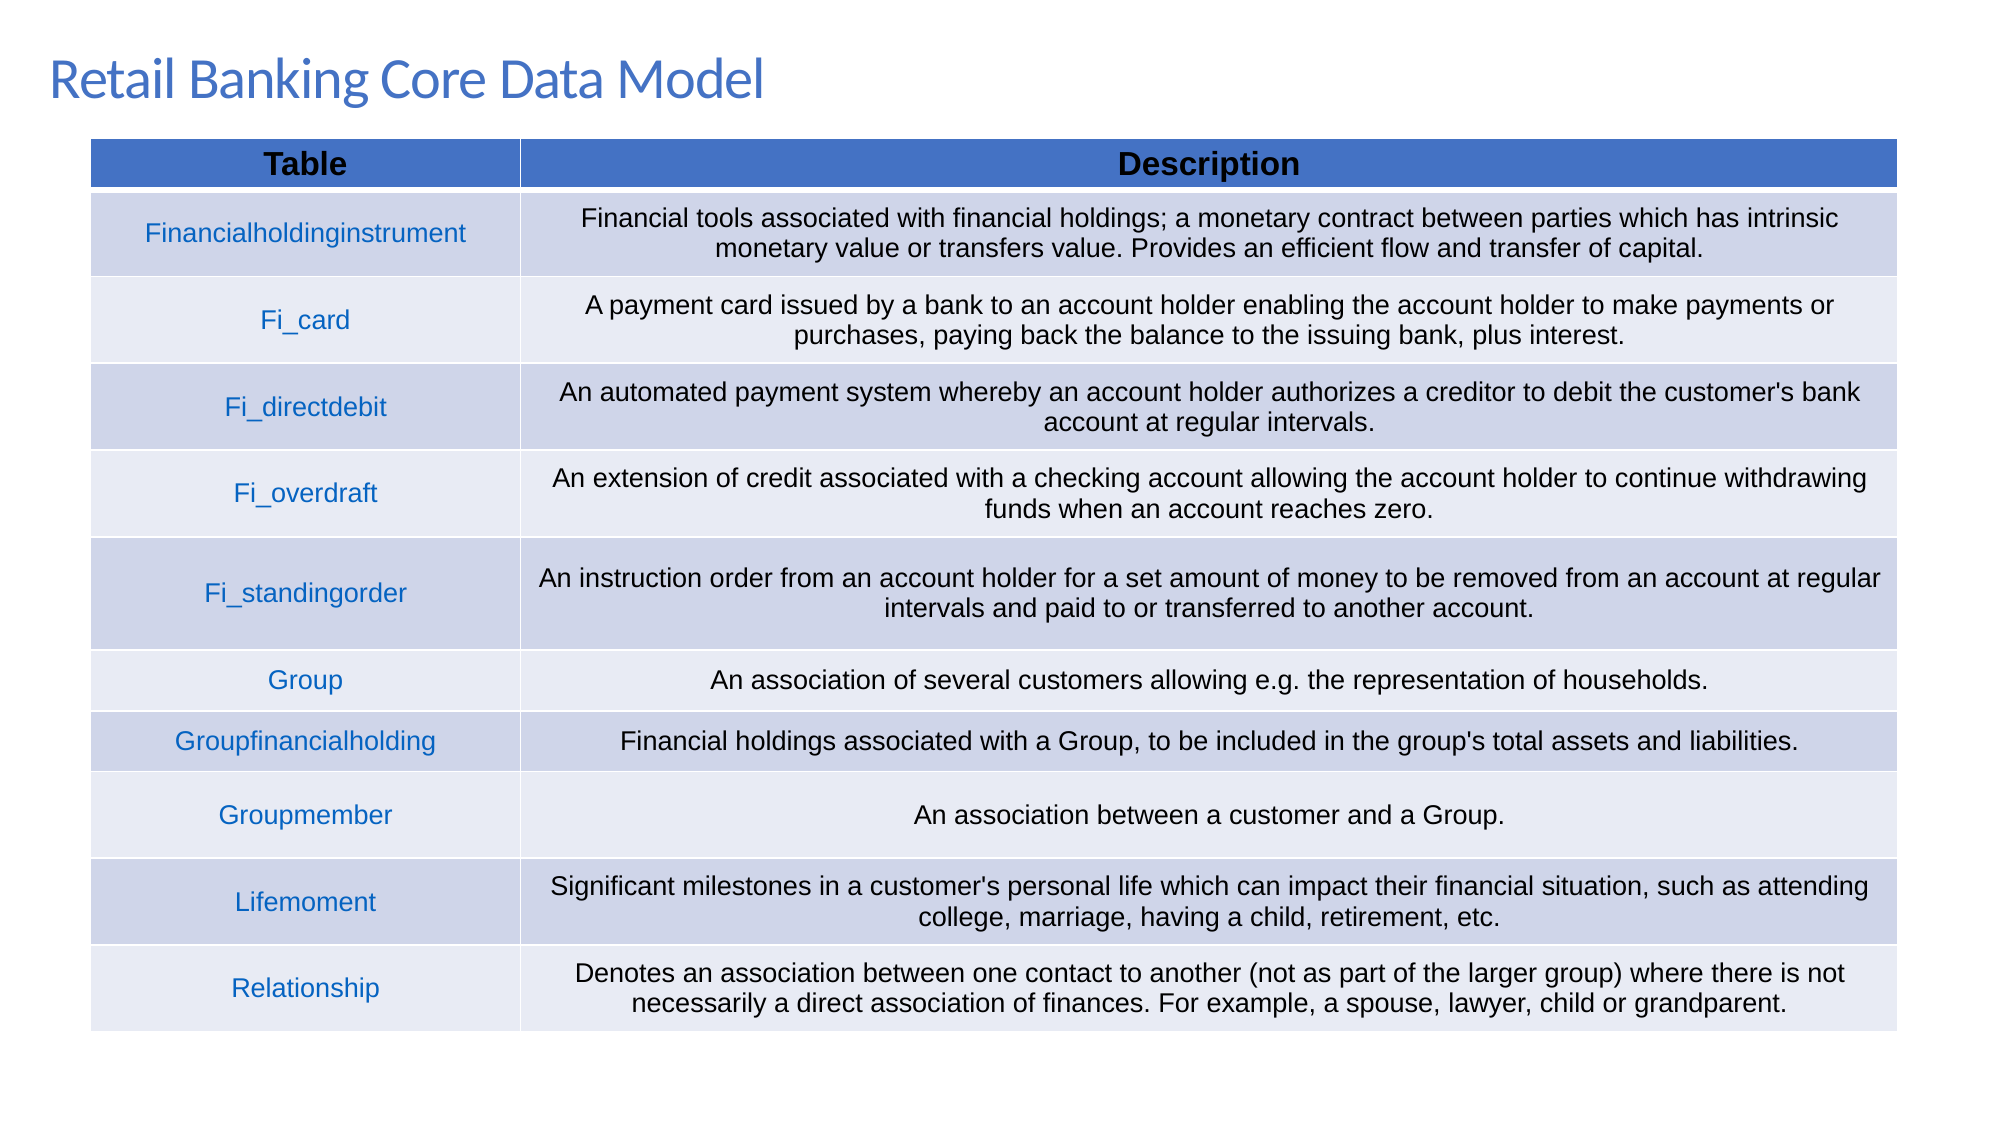

Retail Banking Core Data Model
| Table | Description |
| --- | --- |
| Financialholdinginstrument | Financial tools associated with financial holdings; a monetary contract between parties which has intrinsic monetary value or transfers value. Provides an efficient flow and transfer of capital. |
| Fi\_card | A payment card issued by a bank to an account holder enabling the account holder to make payments or purchases, paying back the balance to the issuing bank, plus interest. |
| Fi\_directdebit | An automated payment system whereby an account holder authorizes a creditor to debit the customer's bank account at regular intervals. |
| Fi\_overdraft | An extension of credit associated with a checking account allowing the account holder to continue withdrawing funds when an account reaches zero. |
| Fi\_standingorder | An instruction order from an account holder for a set amount of money to be removed from an account at regular intervals and paid to or transferred to another account. |
| Group | An association of several customers allowing e.g. the representation of households. |
| Groupfinancialholding | Financial holdings associated with a Group, to be included in the group's total assets and liabilities. |
| Groupmember | An association between a customer and a Group. |
| Lifemoment | Significant milestones in a customer's personal life which can impact their financial situation, such as attending college, marriage, having a child, retirement, etc. |
| Relationship | Denotes an association between one contact to another (not as part of the larger group) where there is not necessarily a direct association of finances. For example, a spouse, lawyer, child or grandparent. |